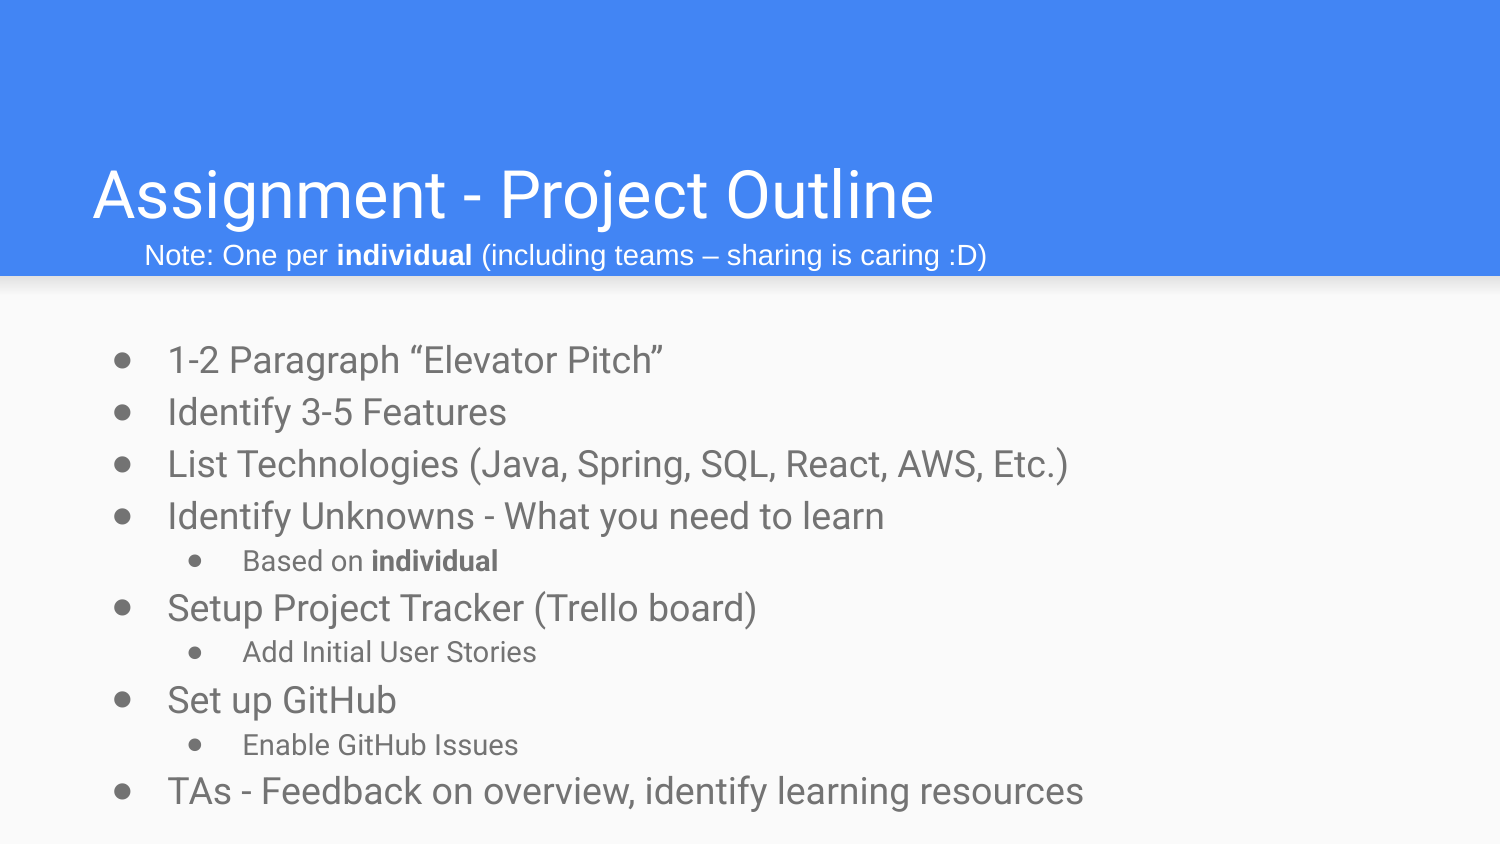

# Assignment - Project Outline
Note: One per individual (including teams – sharing is caring :D)

1-2 Paragraph “Elevator Pitch”
Identify 3-5 Features
List Technologies (Java, Spring, SQL, React, AWS, Etc.)
Identify Unknowns - What you need to learn
Based on individual
Setup Project Tracker (Trello board)
Add Initial User Stories
Set up GitHub
Enable GitHub Issues
TAs - Feedback on overview, identify learning resources